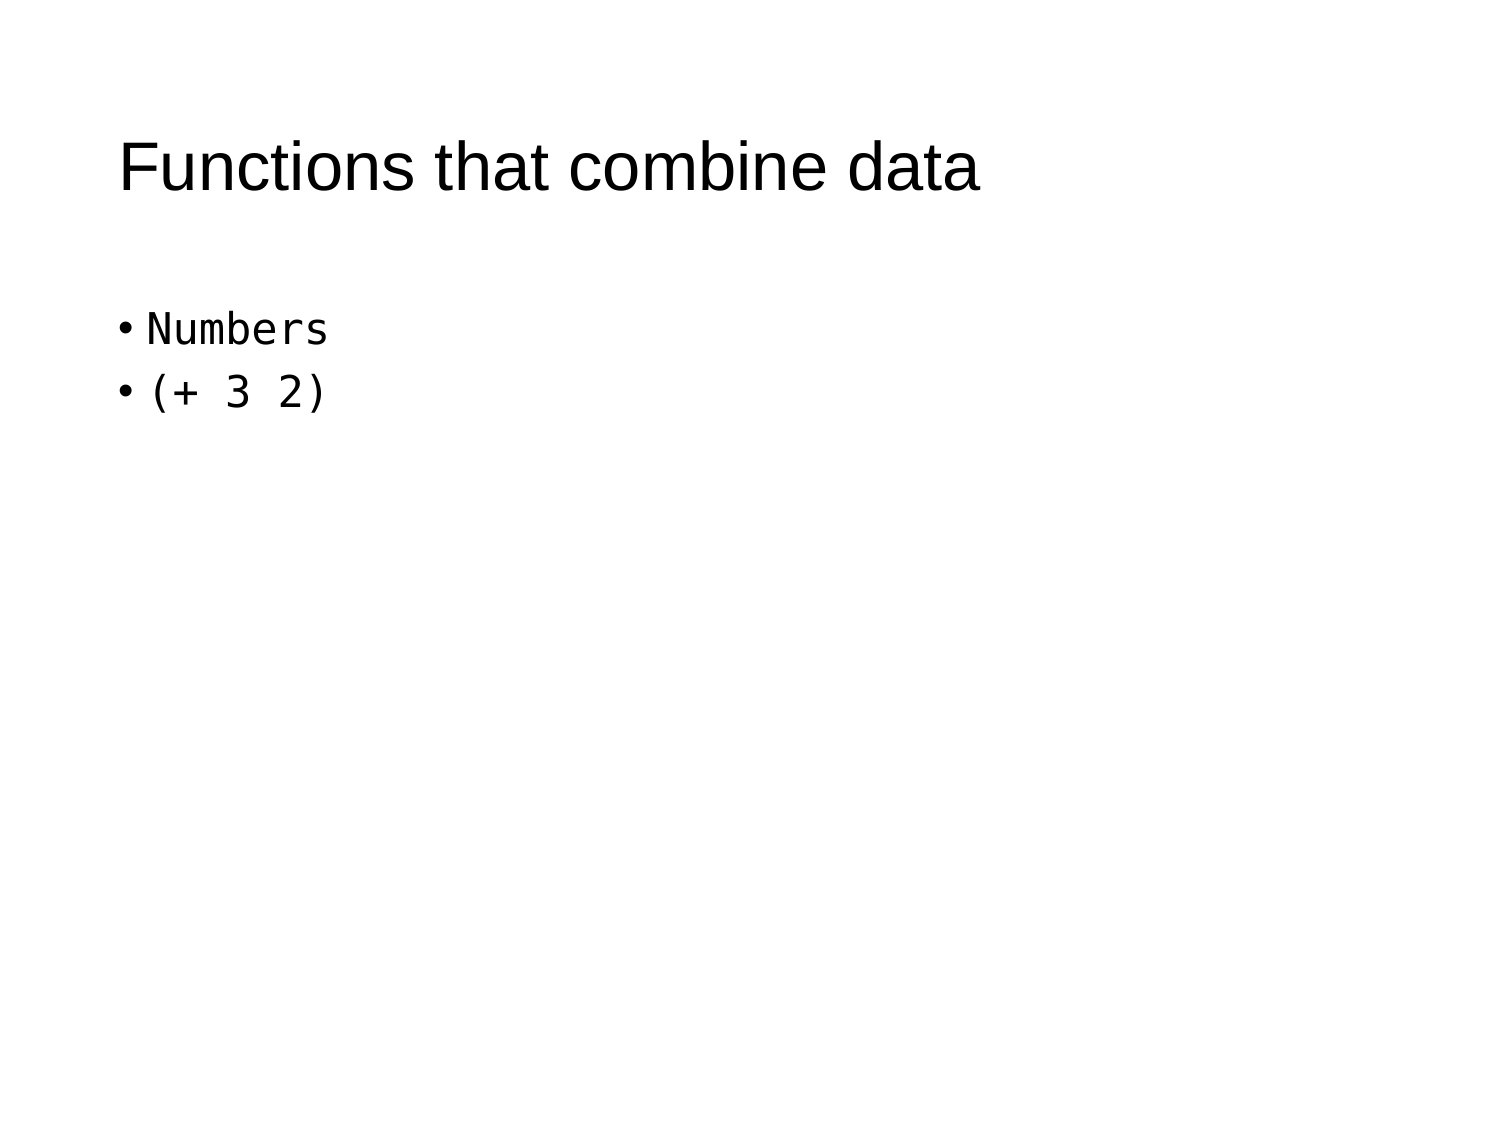

# Functions that combine data
Numbers
(+ 3 2)